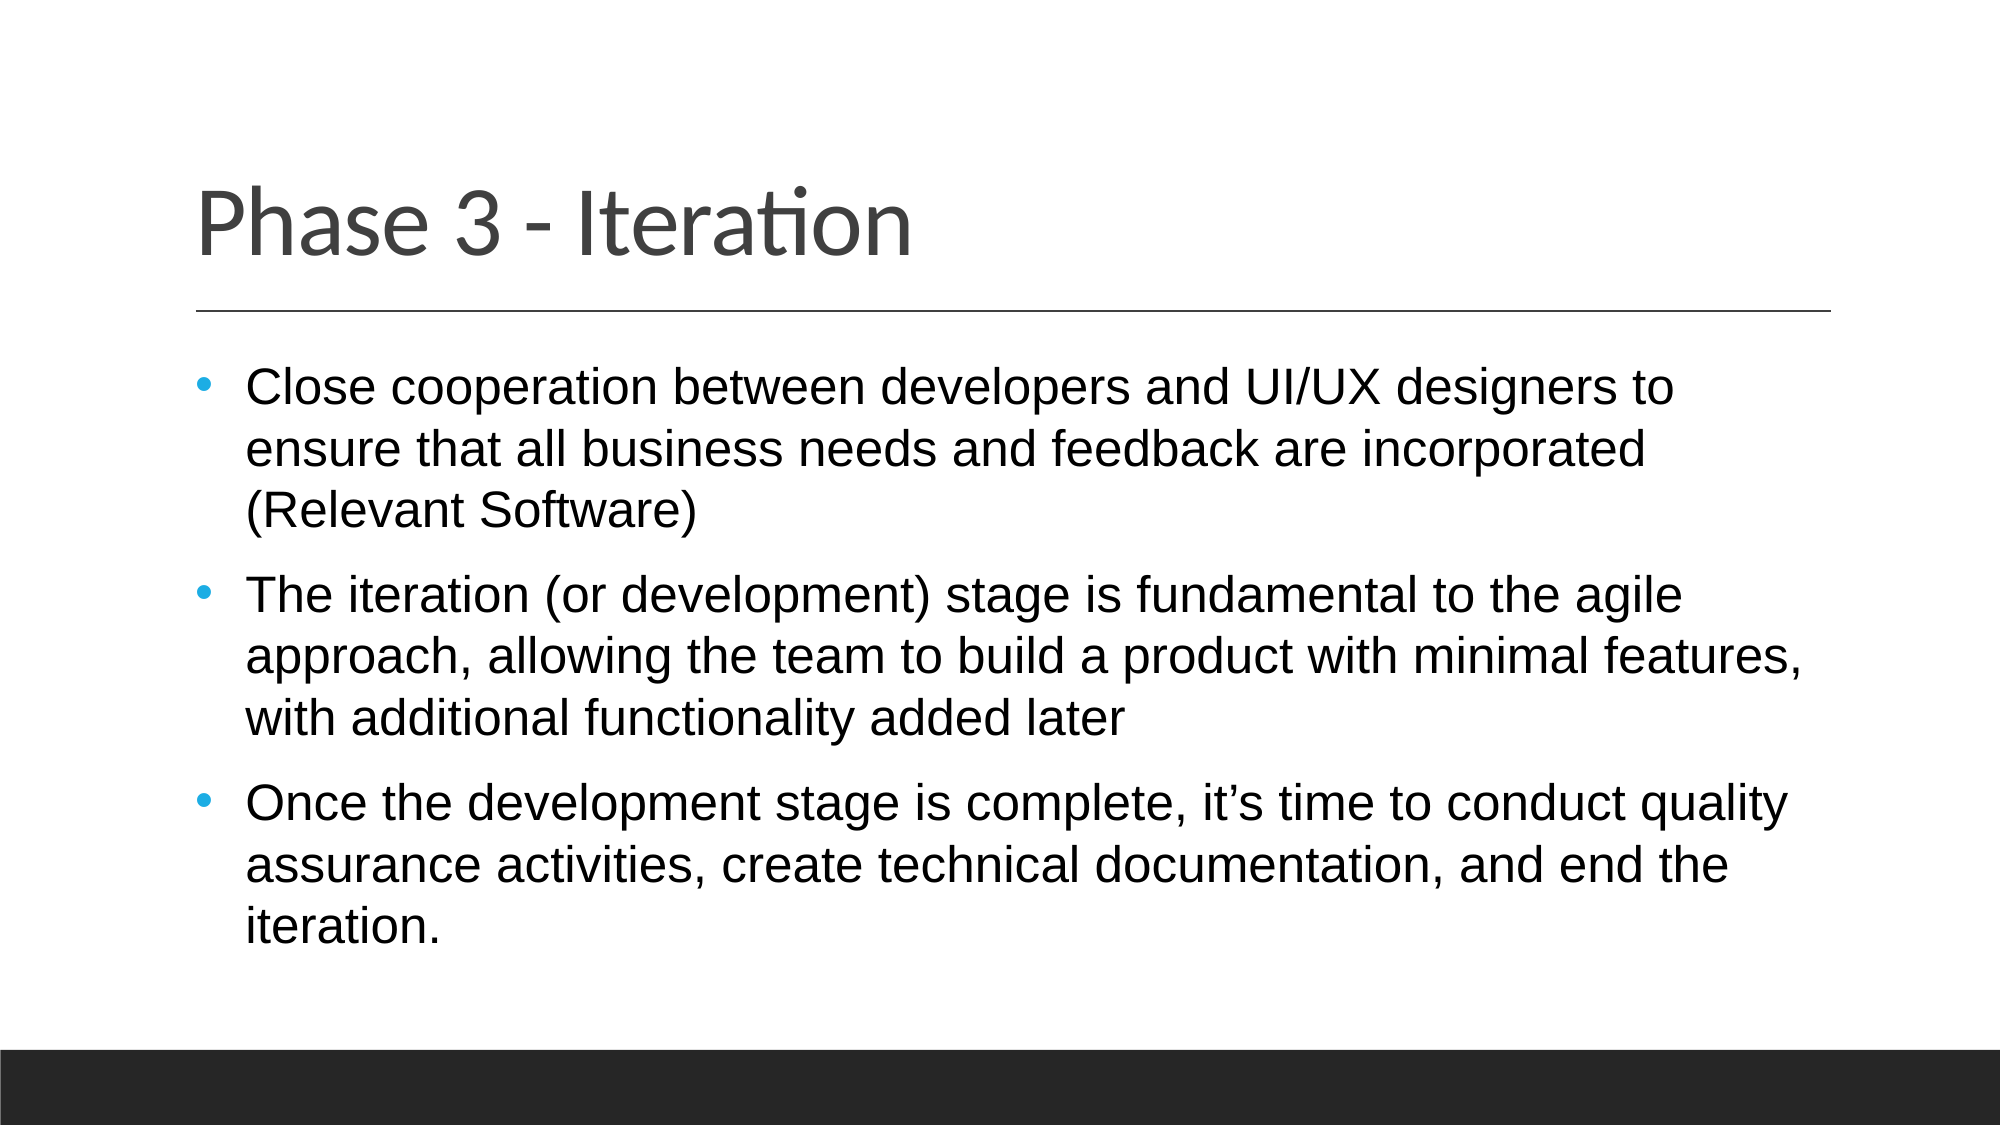

# Phase 3 - Iteration
Close cooperation between developers and UI/UX designers to ensure that all business needs and feedback are incorporated (Relevant Software)
The iteration (or development) stage is fundamental to the agile approach, allowing the team to build a product with minimal features, with additional functionality added later
Once the development stage is complete, it’s time to conduct quality assurance activities, create technical documentation, and end the iteration.